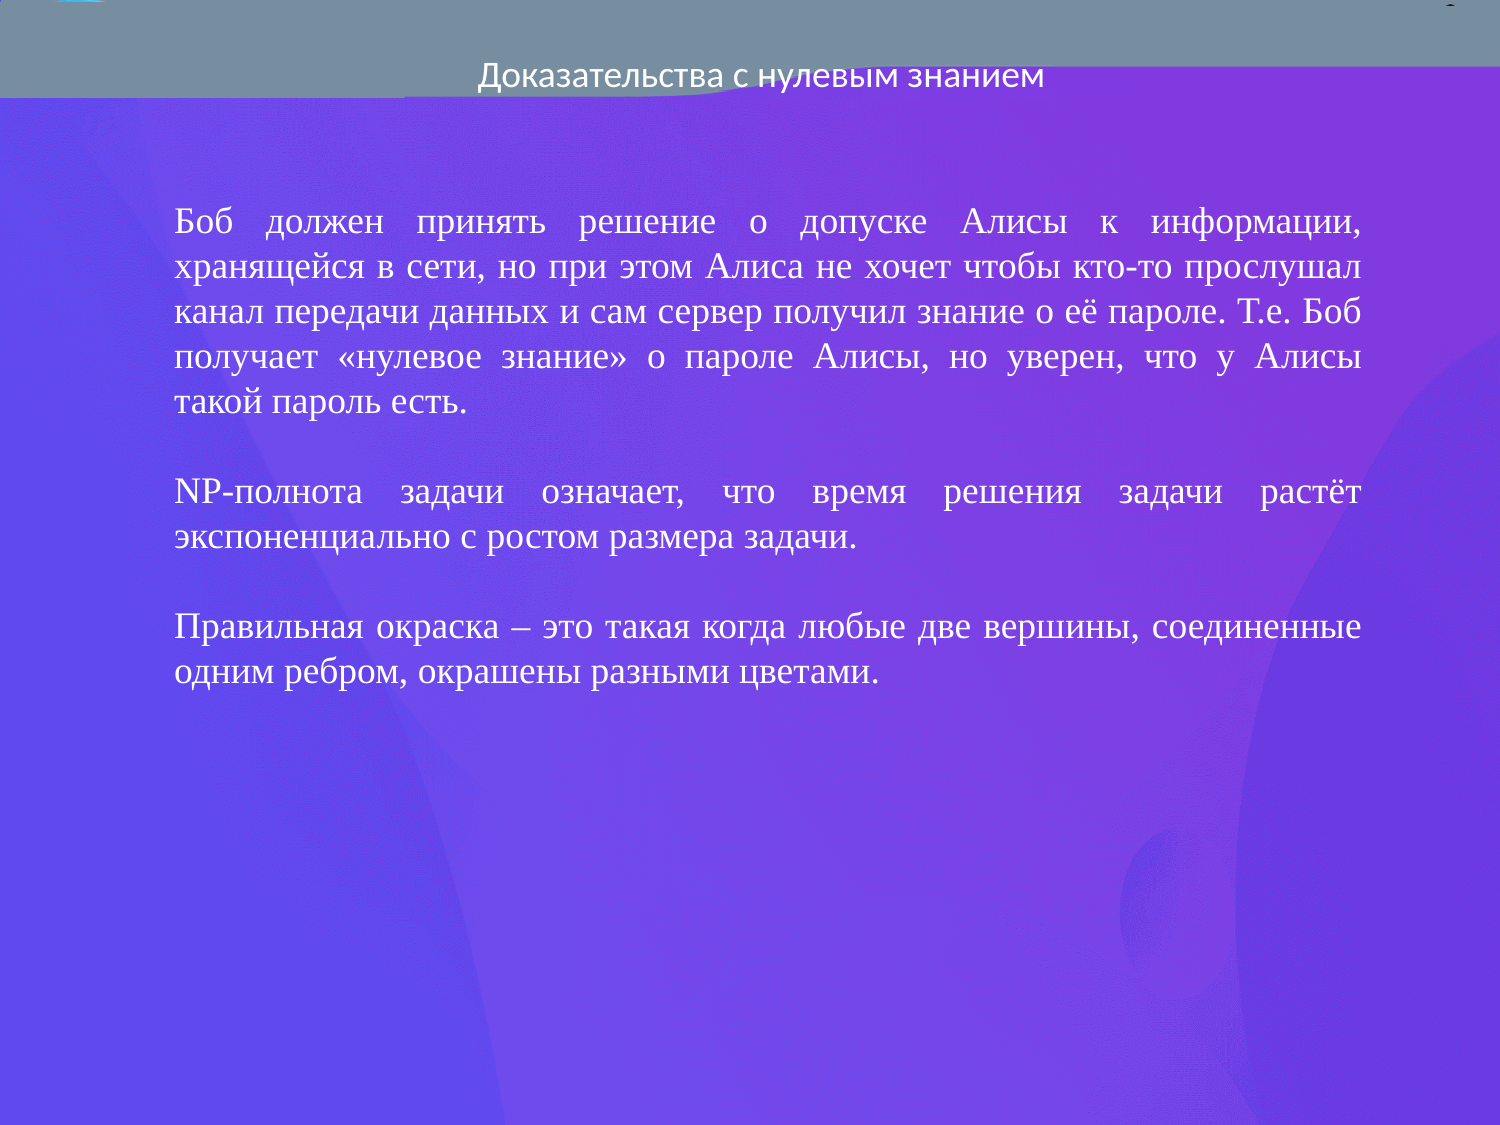

Доказательства с нулевым знанием
Боб должен принять решение о допуске Алисы к информации, хранящейся в сети, но при этом Алиса не хочет чтобы кто-то прослушал канал передачи данных и сам сервер получил знание о её пароле. Т.е. Боб получает «нулевое знание» о пароле Алисы, но уверен, что у Алисы такой пароль есть.

NP-полнота задачи означает, что время решения задачи растёт экспоненциально с ростом размера задачи.

Правильная окраска – это такая когда любые две вершины, соединенные одним ребром, окрашены разными цветами.